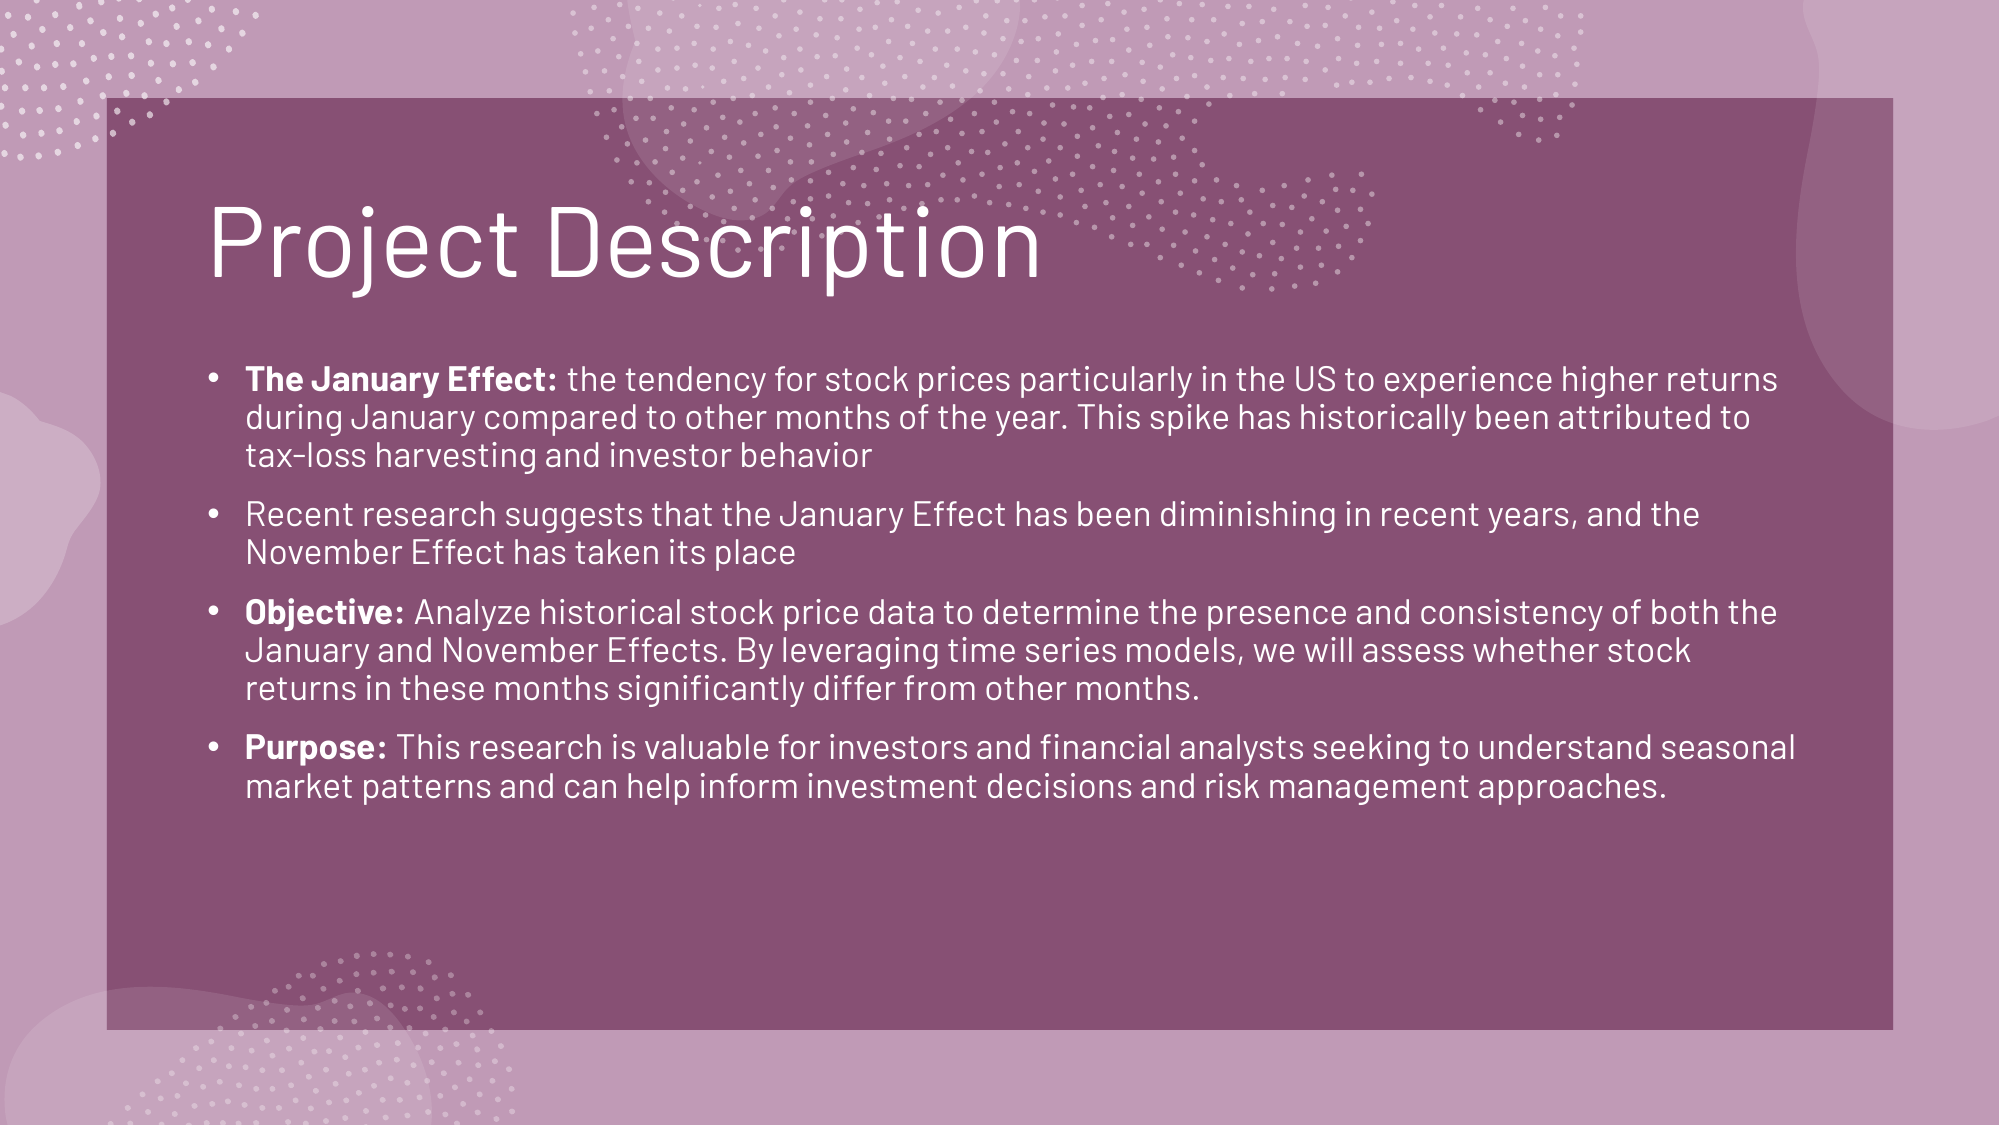

# Project Description
The January Effect: the tendency for stock prices particularly in the US to experience higher returns during January compared to other months of the year. This spike has historically been attributed to tax-loss harvesting and investor behavior
Recent research suggests that the January Effect has been diminishing in recent years, and the November Effect has taken its place
Objective: Analyze historical stock price data to determine the presence and consistency of both the January and November Effects. By leveraging time series models, we will assess whether stock returns in these months significantly differ from other months.
Purpose: This research is valuable for investors and financial analysts seeking to understand seasonal market patterns and can help inform investment decisions and risk management approaches.